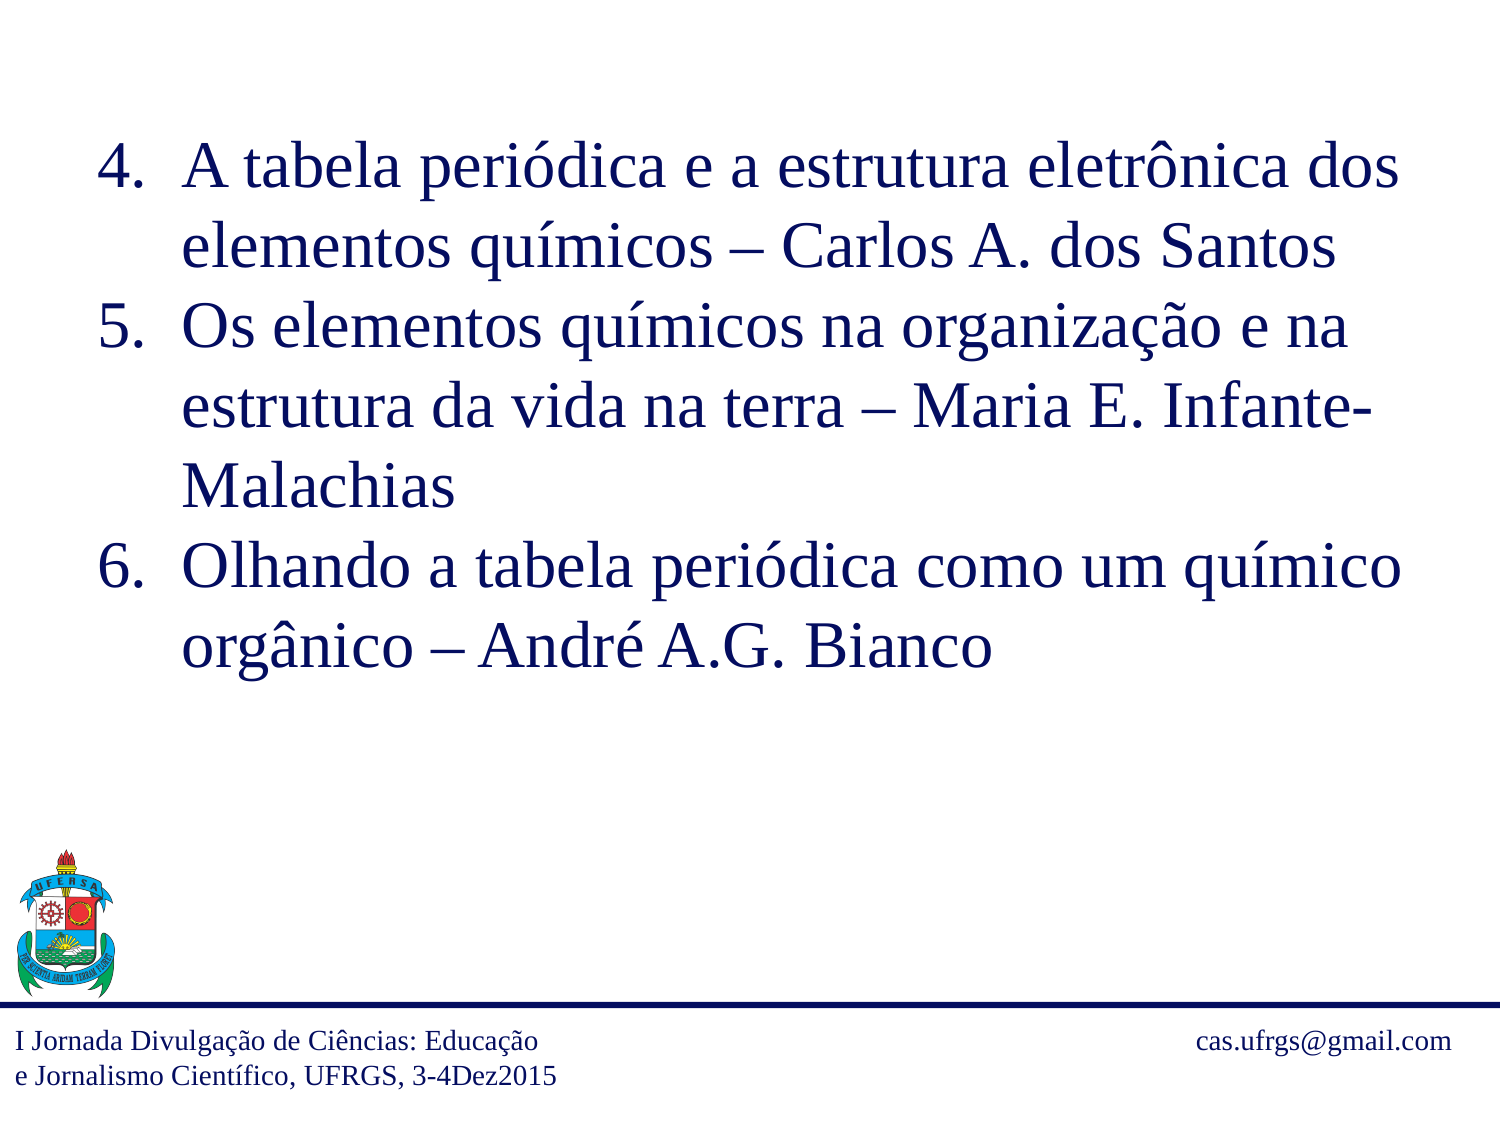

A tabela periódica e a estrutura eletrônica dos elementos químicos – Carlos A. dos Santos
Os elementos químicos na organização e na estrutura da vida na terra – Maria E. Infante-Malachias
Olhando a tabela periódica como um químico orgânico – André A.G. Bianco